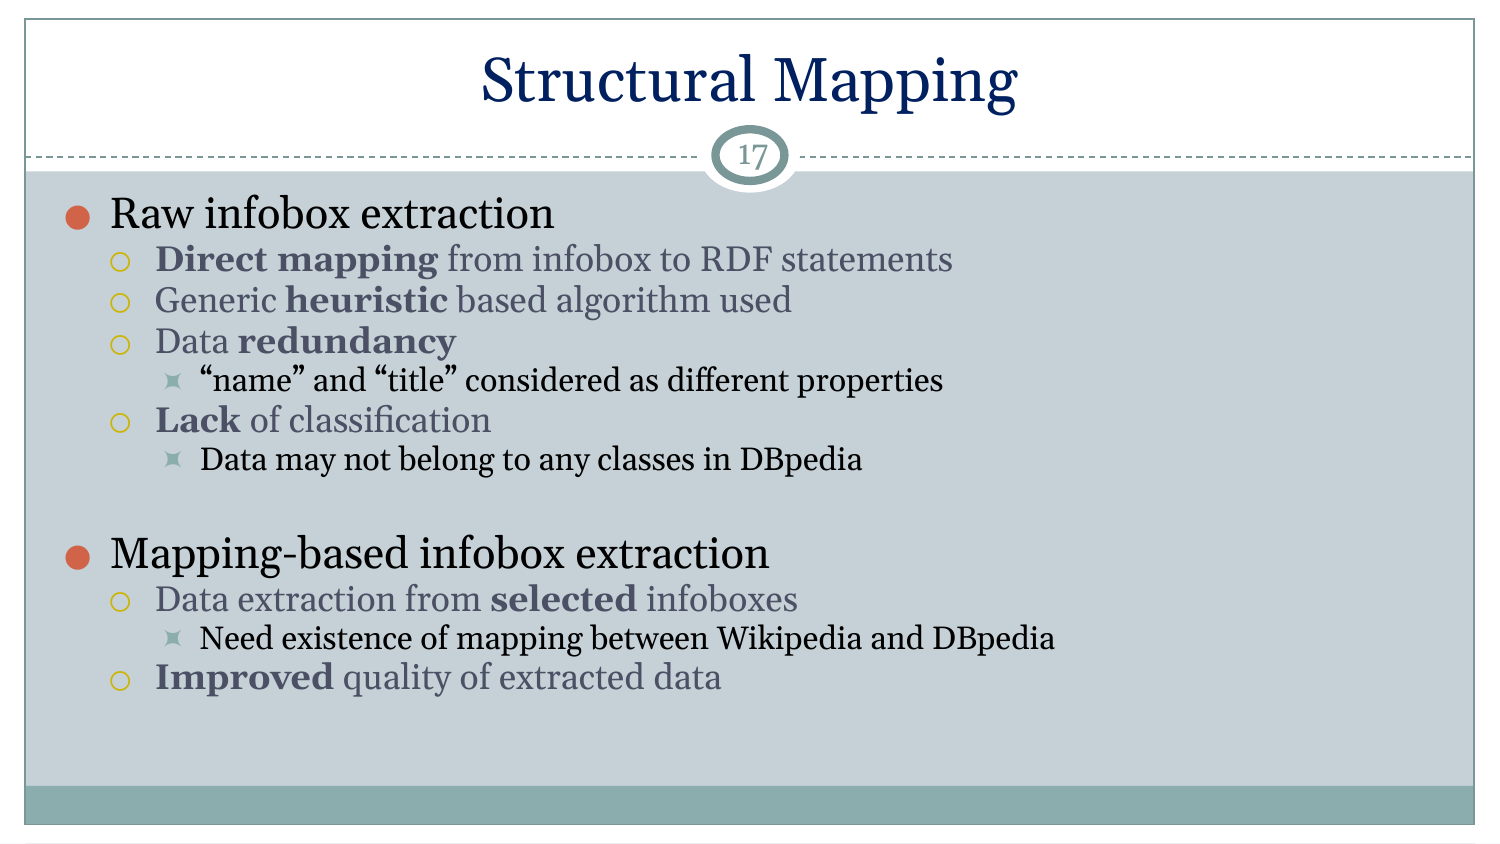

# Structural Mapping
17
Raw infobox extraction
Direct mapping from infobox to RDF statements
Generic heuristic based algorithm used
Data redundancy
“name” and “title” considered as different properties
Lack of classification
Data may not belong to any classes in DBpedia

Mapping-based infobox extraction
Data extraction from selected infoboxes
Need existence of mapping between Wikipedia and DBpedia
Improved quality of extracted data